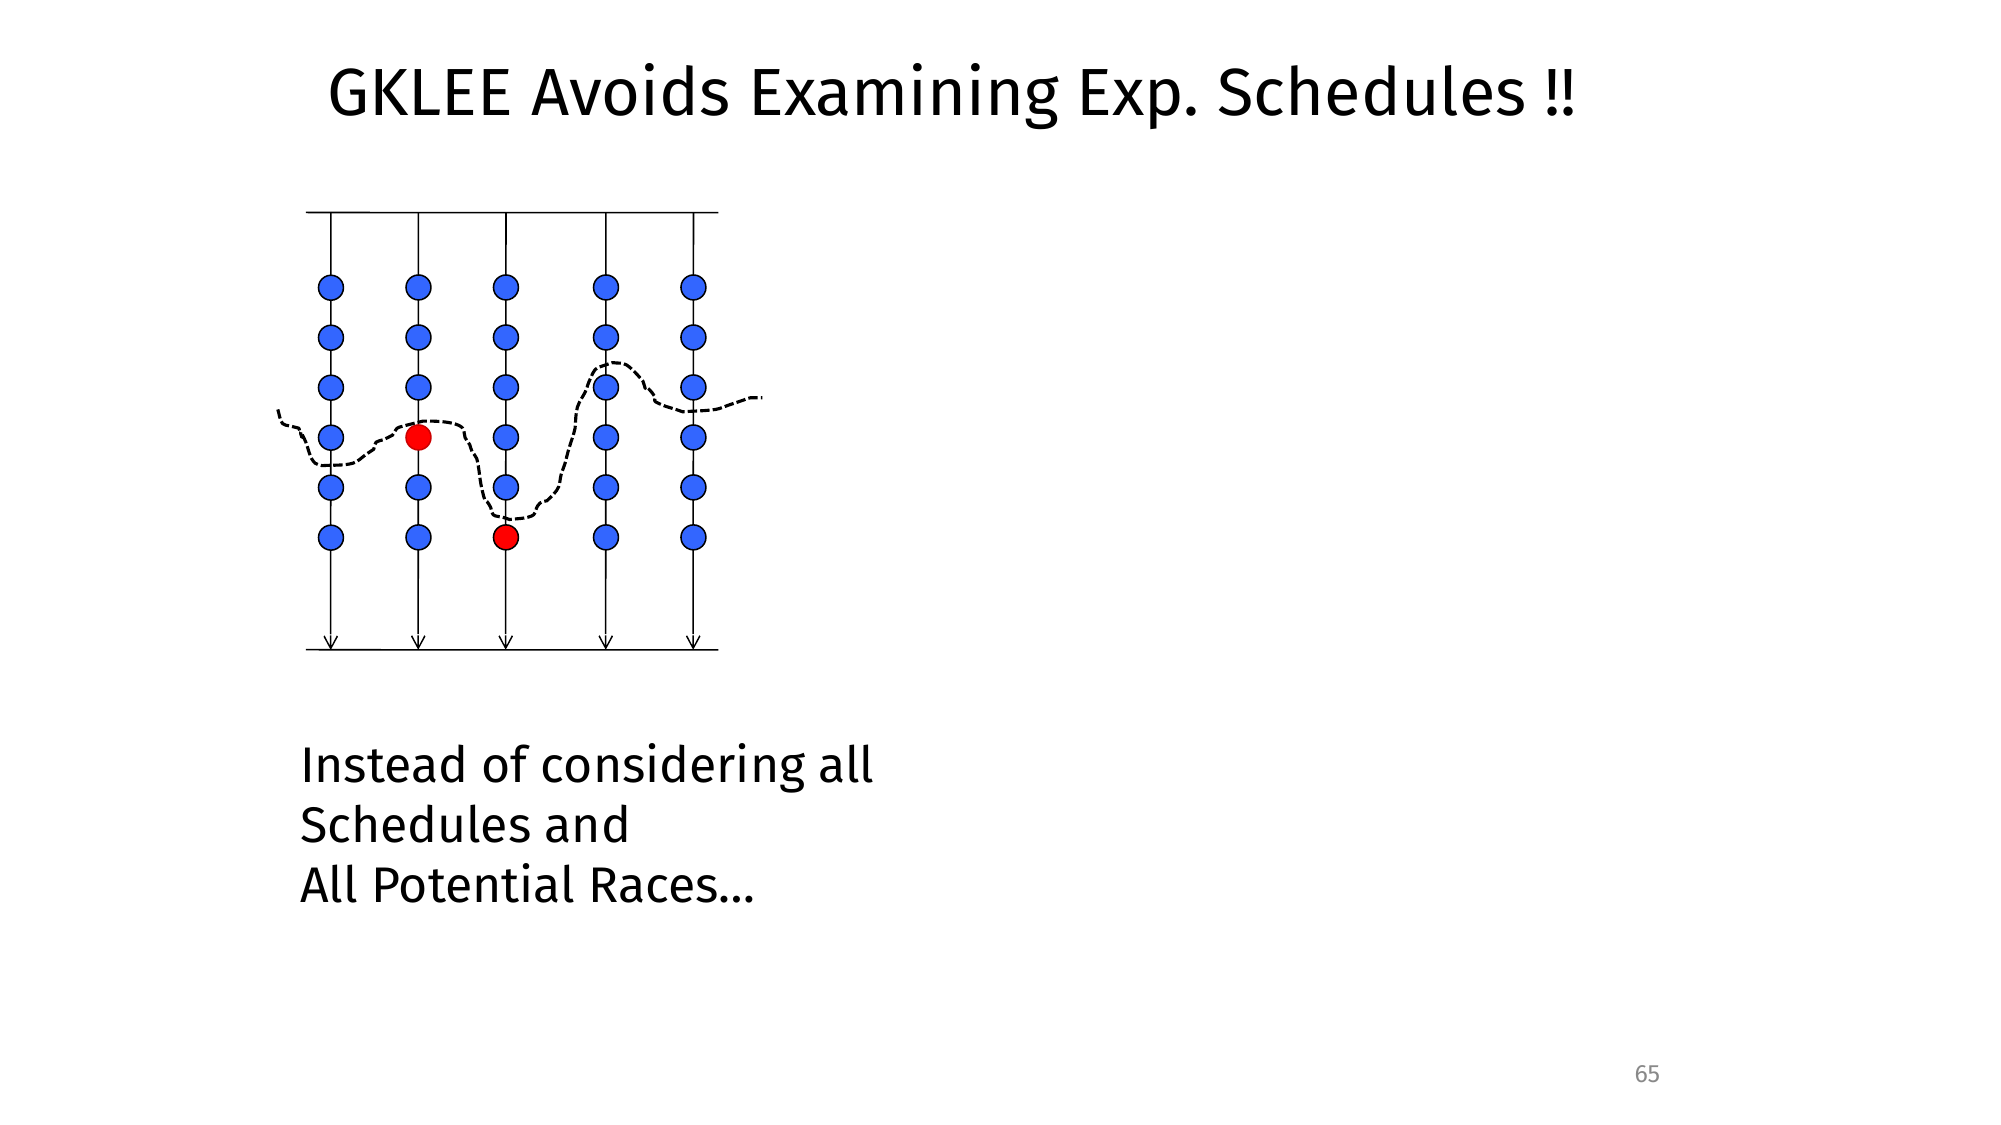

GKLEE Avoids Examining Exp. Schedules !!

Instead of considering all
Schedules and
All Potential Races…
65